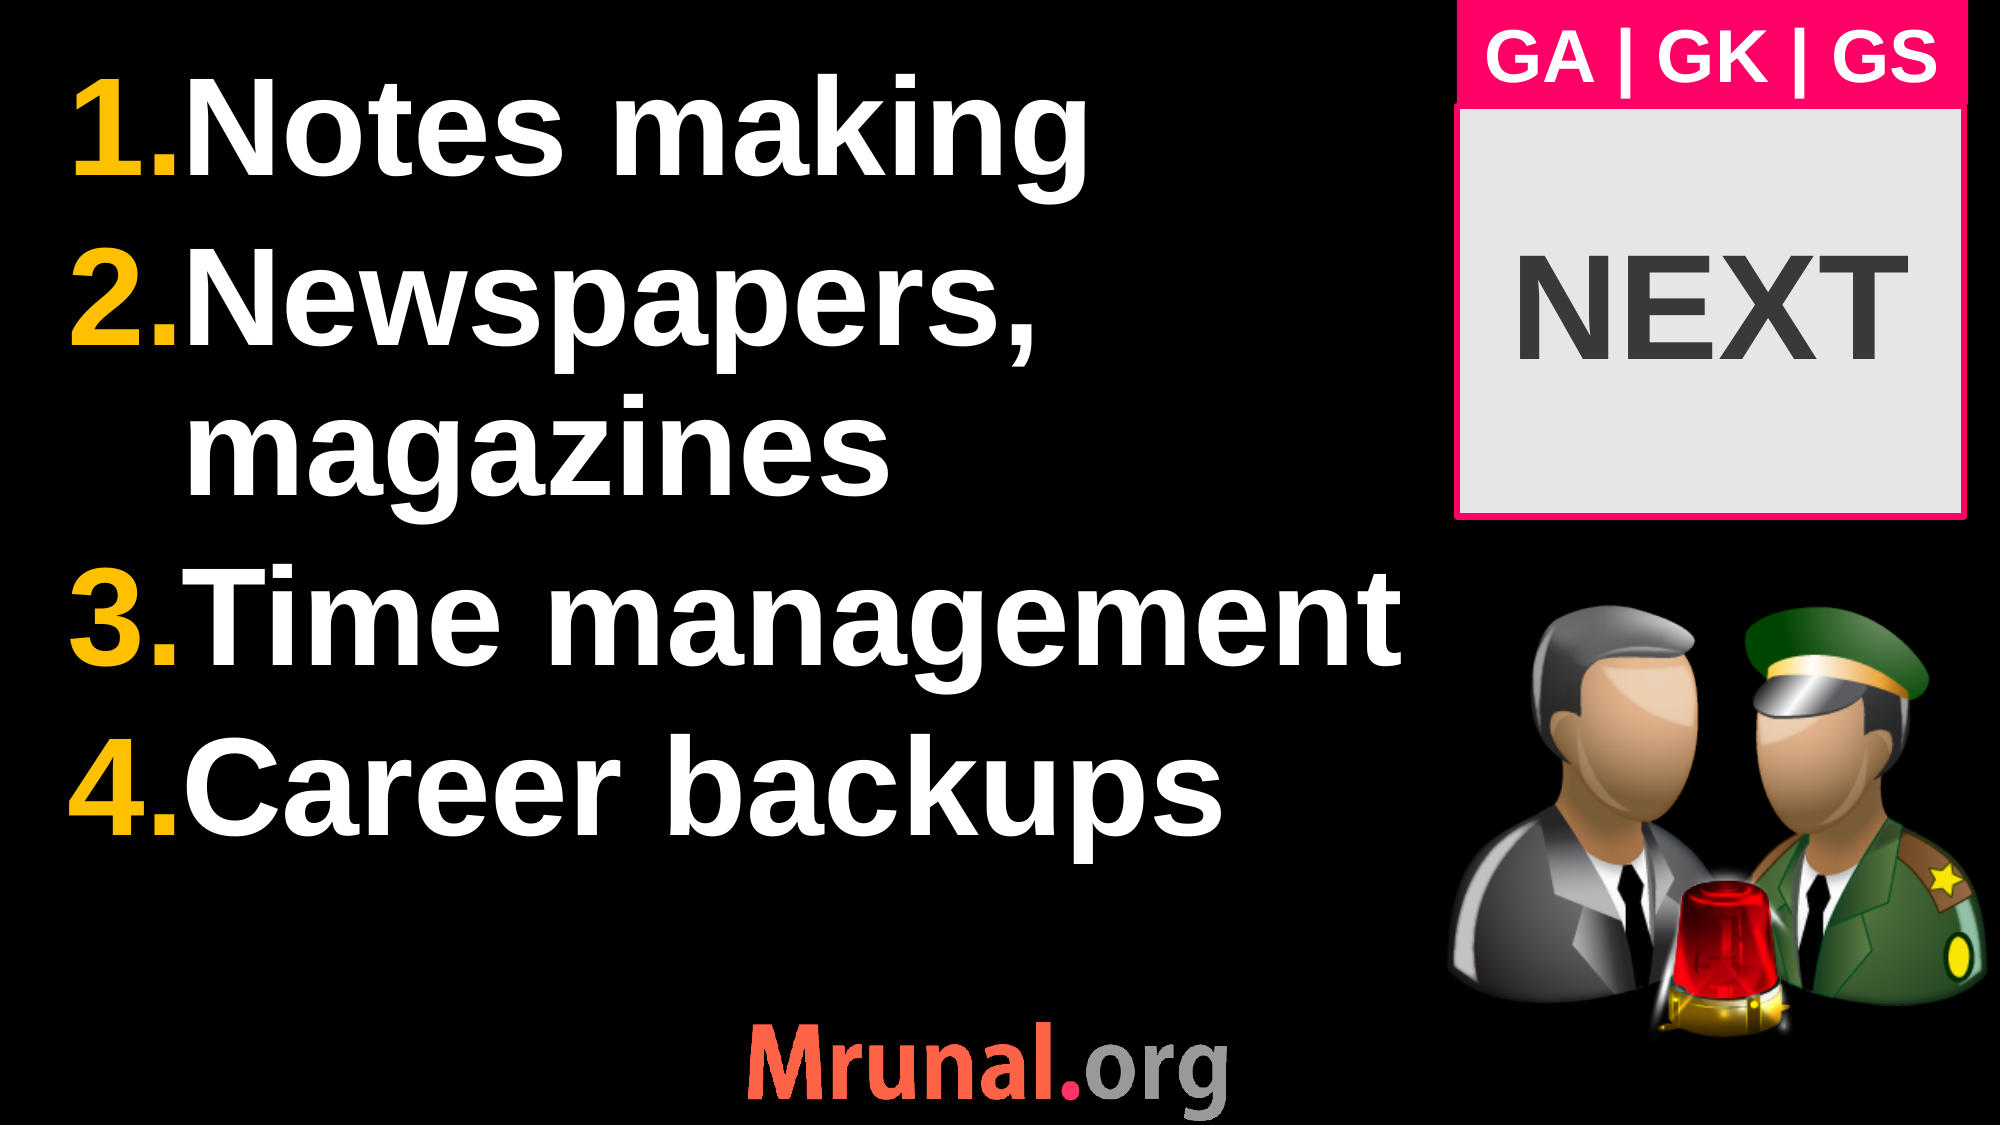

Notes making
Newspapers, magazines
Time management
Career backups
# NEXT